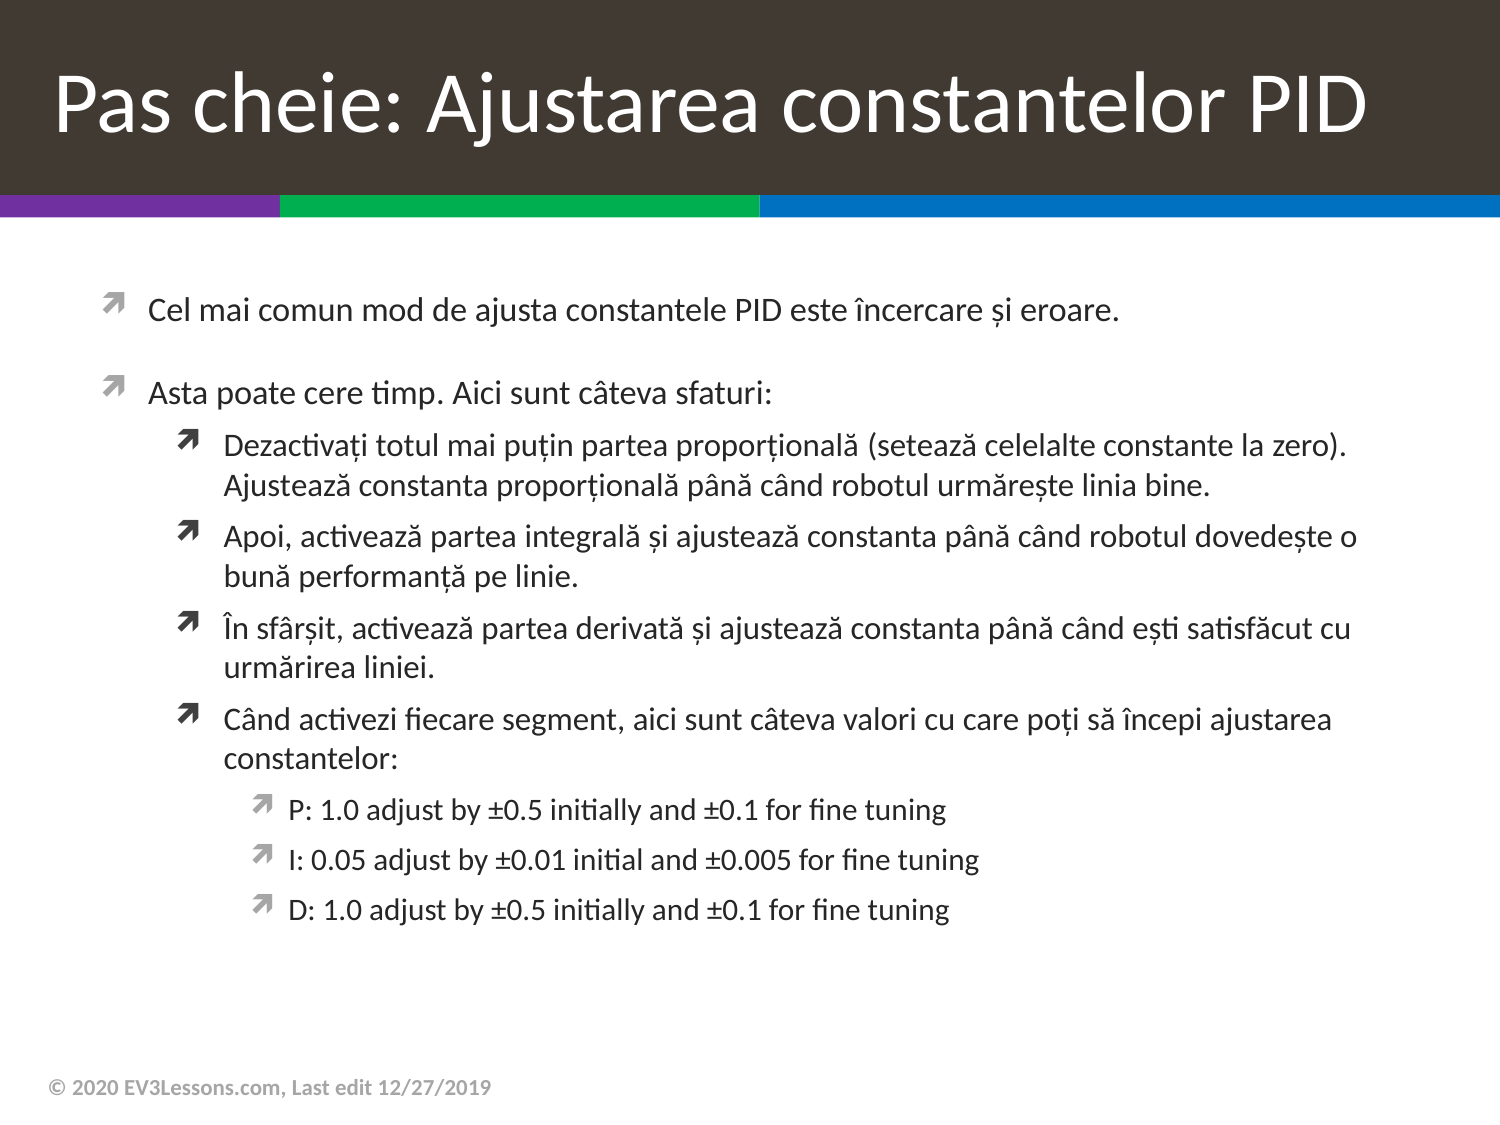

# Pas cheie: Ajustarea constantelor PID
Cel mai comun mod de ajusta constantele PID este încercare și eroare.
Asta poate cere timp. Aici sunt câteva sfaturi:
Dezactivați totul mai puțin partea proporțională (setează celelalte constante la zero). Ajustează constanta proporțională până când robotul urmărește linia bine.
Apoi, activează partea integrală și ajustează constanta până când robotul dovedește o bună performanță pe linie.
În sfârșit, activează partea derivată și ajustează constanta până când ești satisfăcut cu urmărirea liniei.
Când activezi fiecare segment, aici sunt câteva valori cu care poți să începi ajustarea  constantelor:
P: 1.0 adjust by ±0.5 initially and ±0.1 for fine tuning
I: 0.05 adjust by ±0.01 initial and ±0.005 for fine tuning
D: 1.0 adjust by ±0.5 initially and ±0.1 for fine tuning
© 2020 EV3Lessons.com, Last edit 12/27/2019